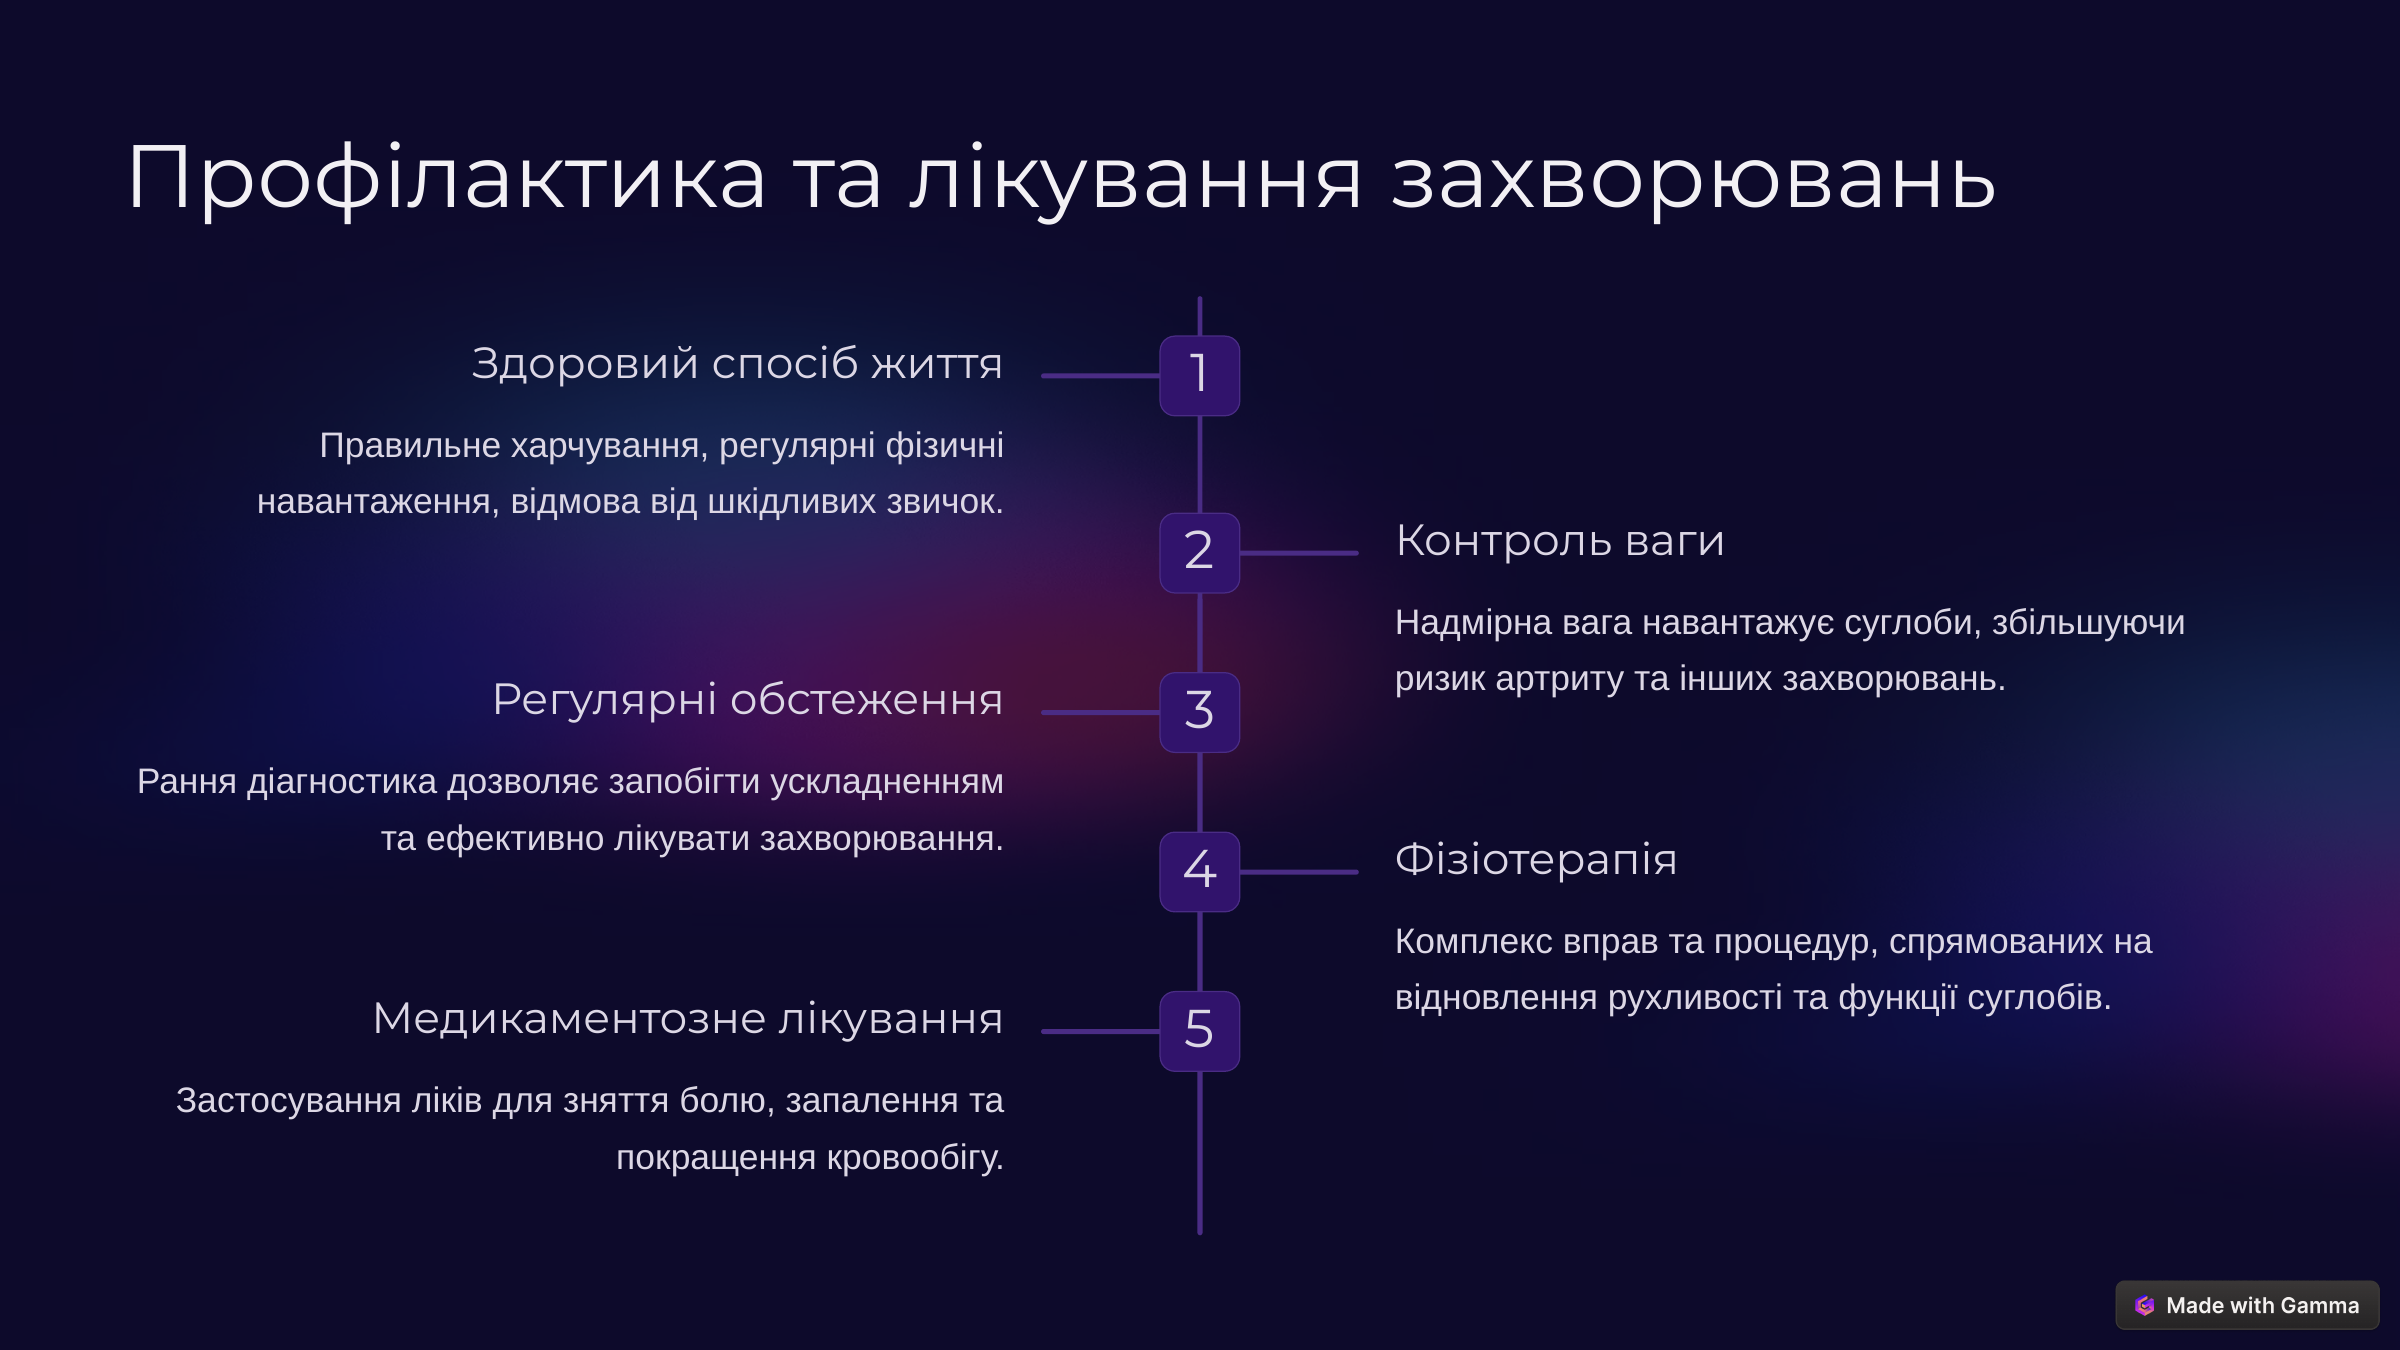

Профілактика та лікування захворювань

Здоровий спосіб життя

1

Правильне харчування, регулярні фізичні навантаження, відмова від шкідливих звичок.
Контроль ваги

2

Надмірна вага навантажує суглоби, збільшуючи ризик артриту та інших захворювань.
Регулярні обстеження

3

Рання діагностика дозволяє запобігти ускладненням та ефективно лікувати захворювання.
Фізіотерапія

4

Комплекс вправ та процедур, спрямованих на відновлення рухливості та функції суглобів.
Медикаментозне лікування

5

Застосування ліків для зняття болю, запалення та покращення кровообігу.